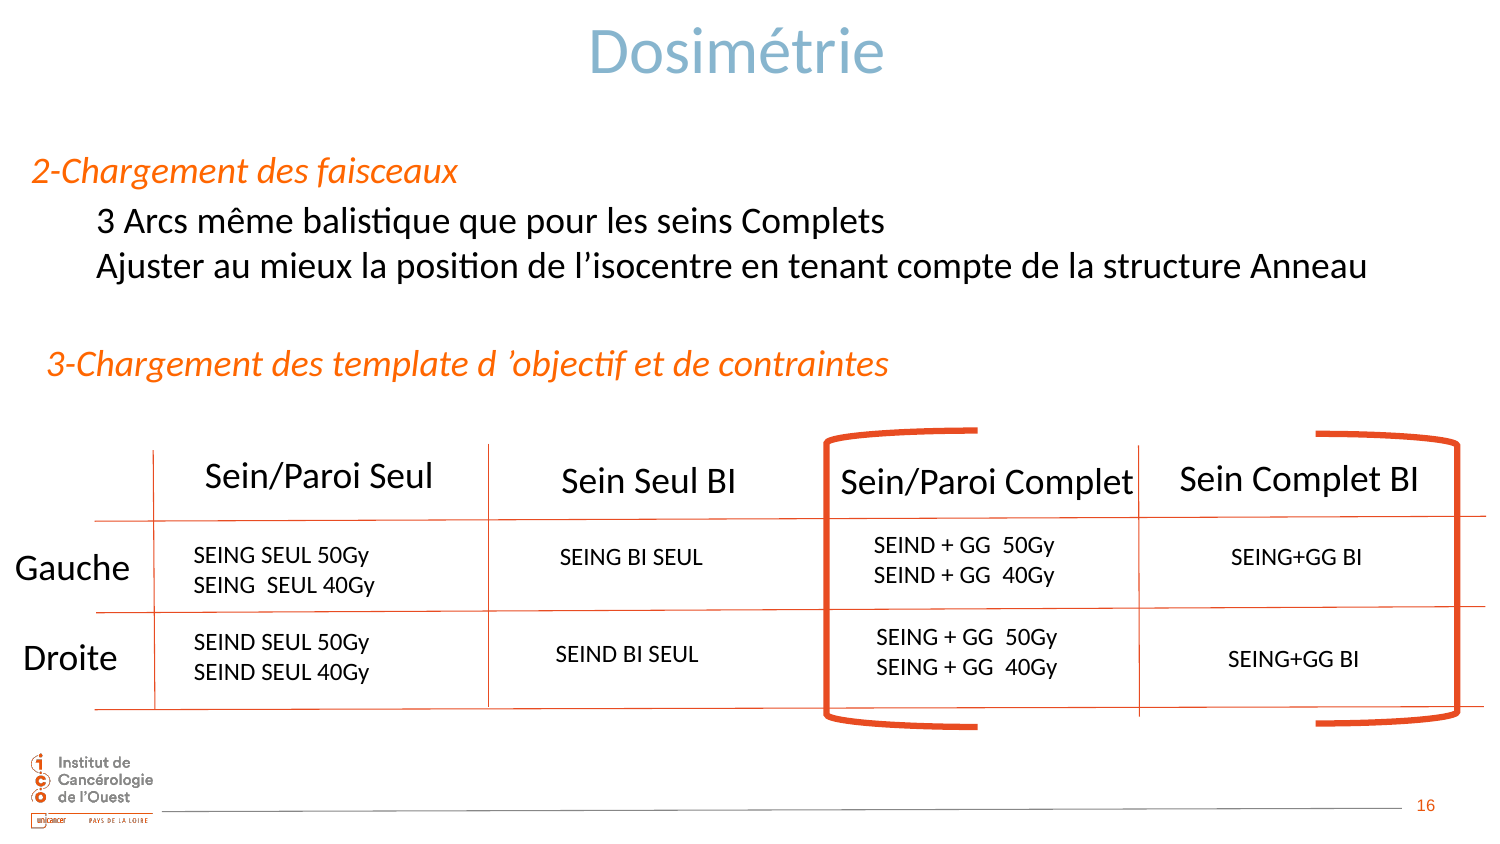

Dosimétrie
2-Chargement des faisceaux
3 Arcs même balistique que pour les seins Complets
Ajuster au mieux la position de l’isocentre en tenant compte de la structure Anneau
3-Chargement des template d ’objectif et de contraintes

Sein/Paroi Seul
Sein Complet BI
Sein Seul BI
Sein/Paroi Complet
SEIND + GG  50Gy
SEIND + GG  40Gy
SEING SEUL 50Gy
SEING  SEUL 40Gy
SEING BI SEUL
SEING+GG BI
Gauche
SEING + GG  50Gy
SEING + GG  40Gy
SEIND SEUL 50Gy
SEIND SEUL 40Gy
Droite
SEIND BI SEUL
SEING+GG BI